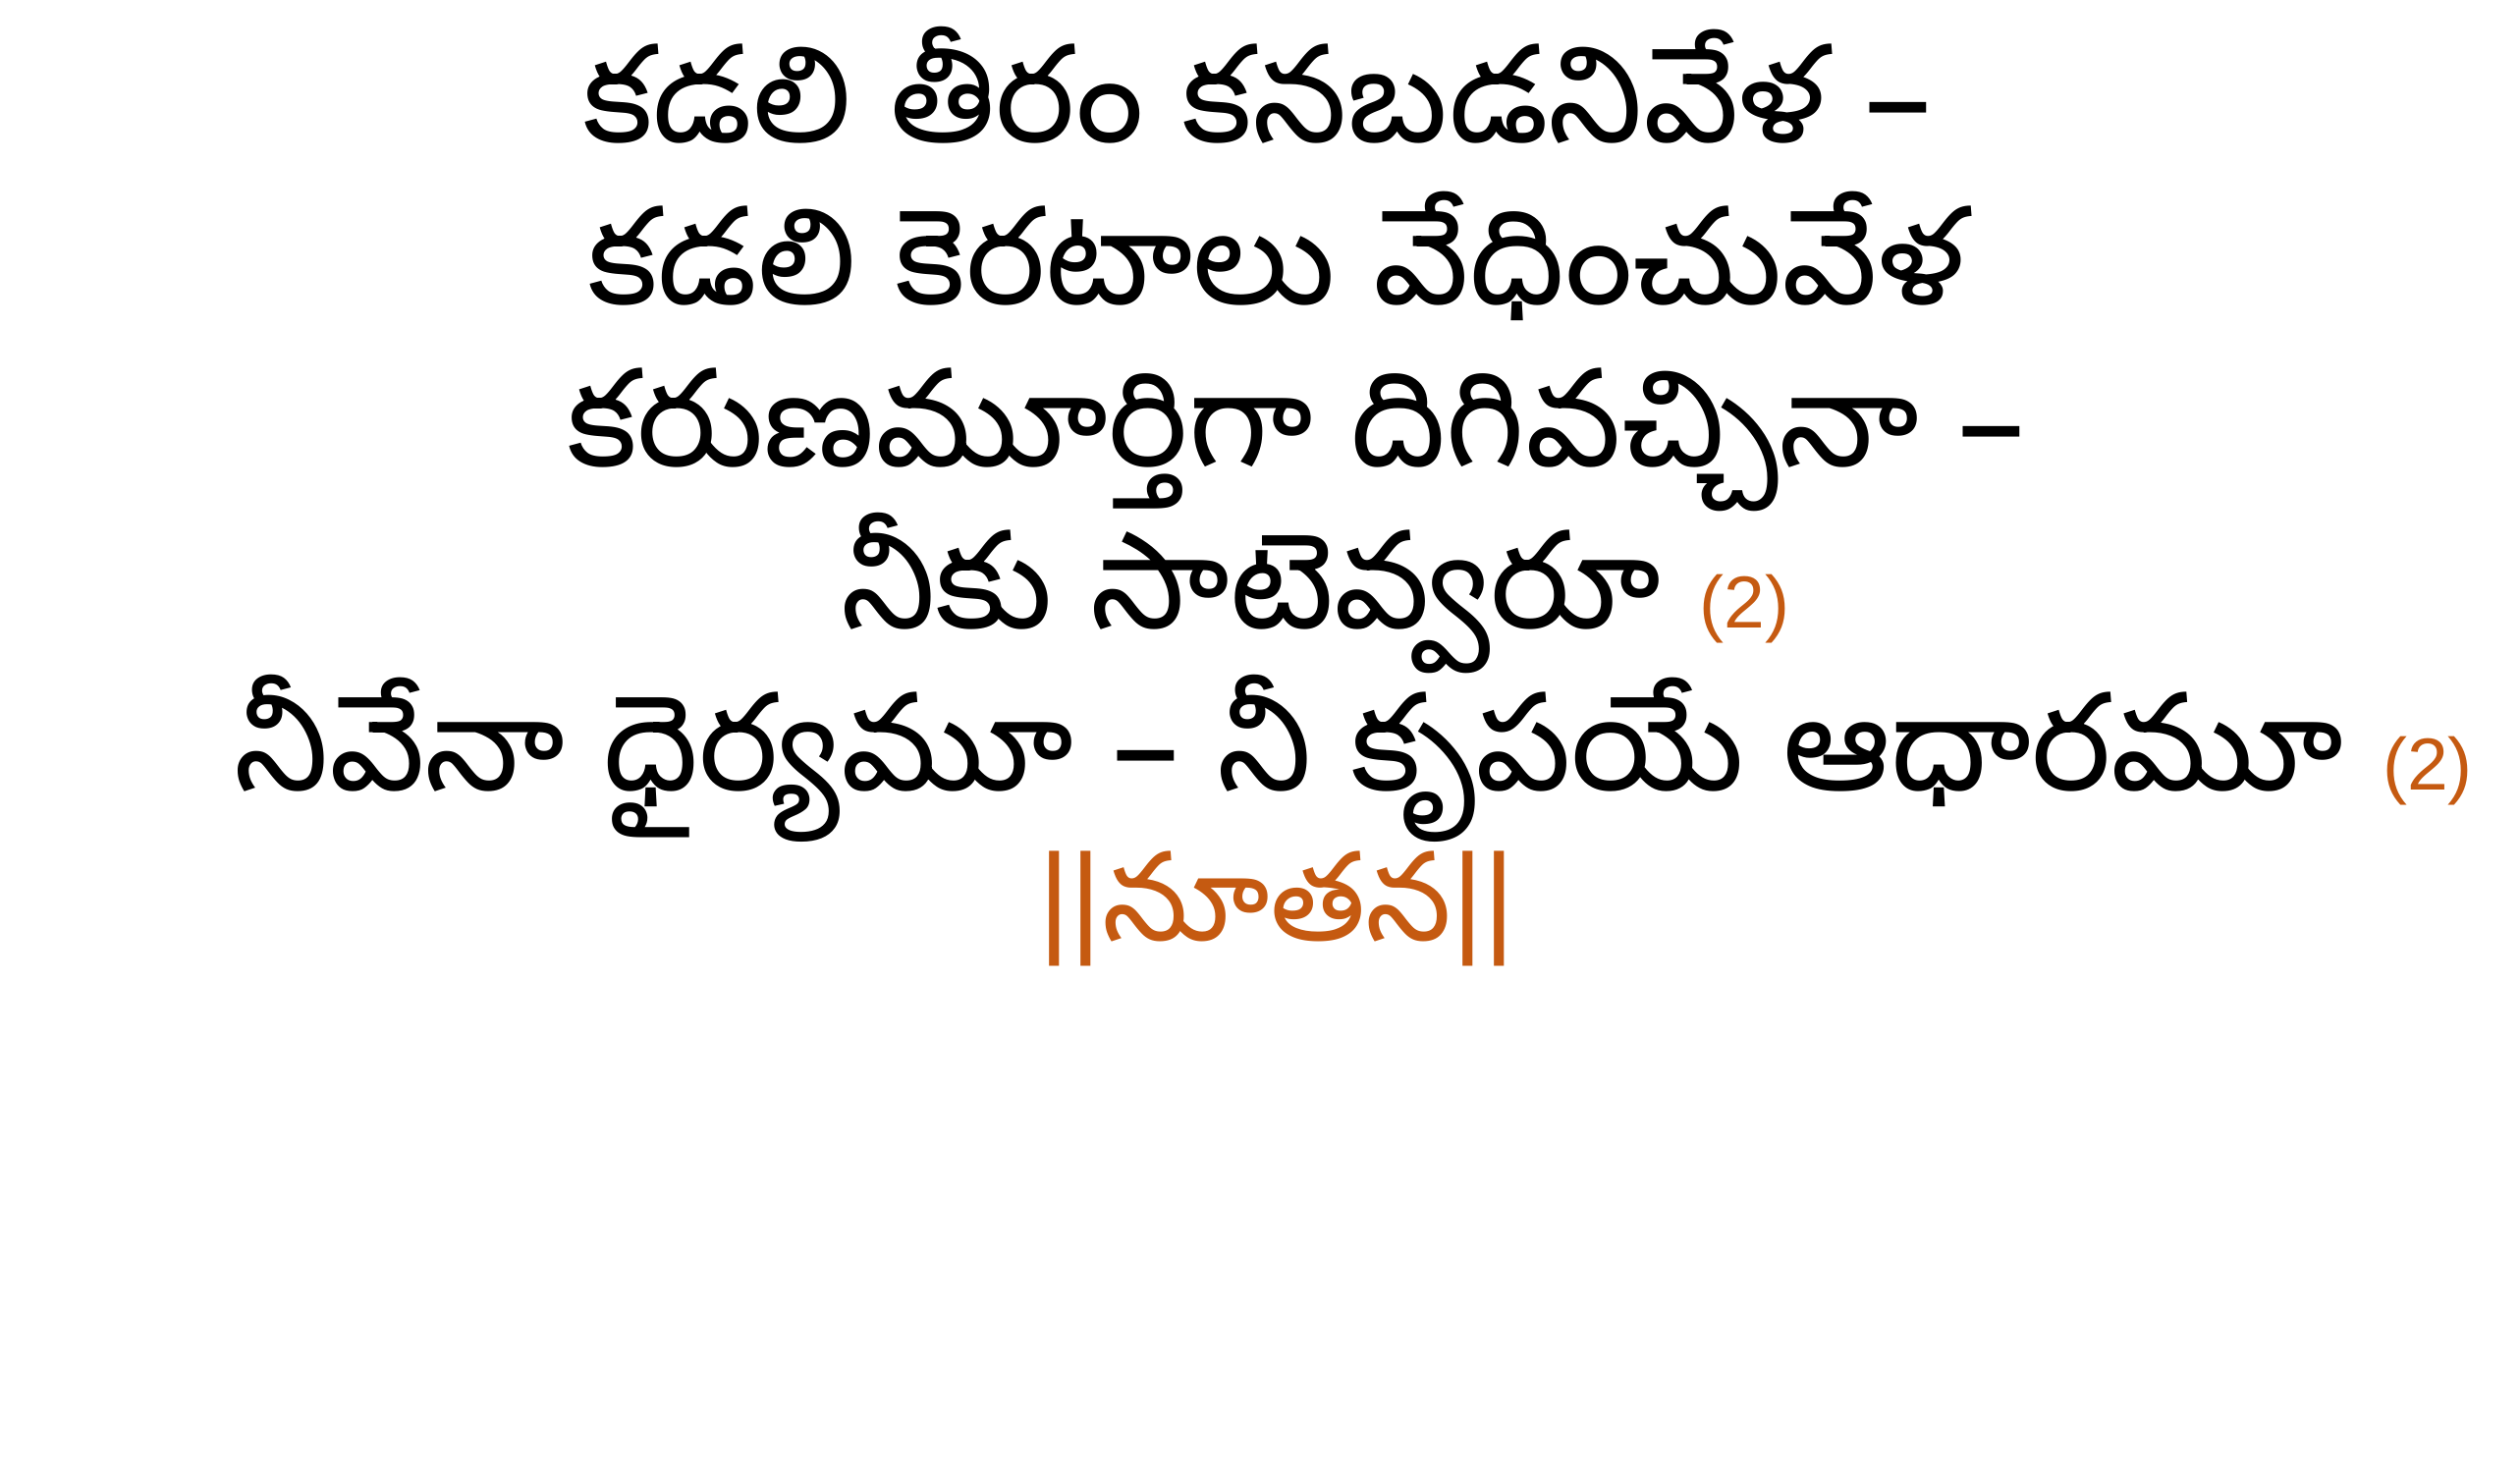

కడలి తీరం కనబడనివేళ –
కడలి కెరటాలు వేధించువేళ
  కరుణమూర్తిగా దిగివచ్చినా –
  నీకు సాటెవ్వరూ (2)
    నీవేనా ధైర్యమూ – నీ కృపయే ఆధారమూ (2)
||నూతన||